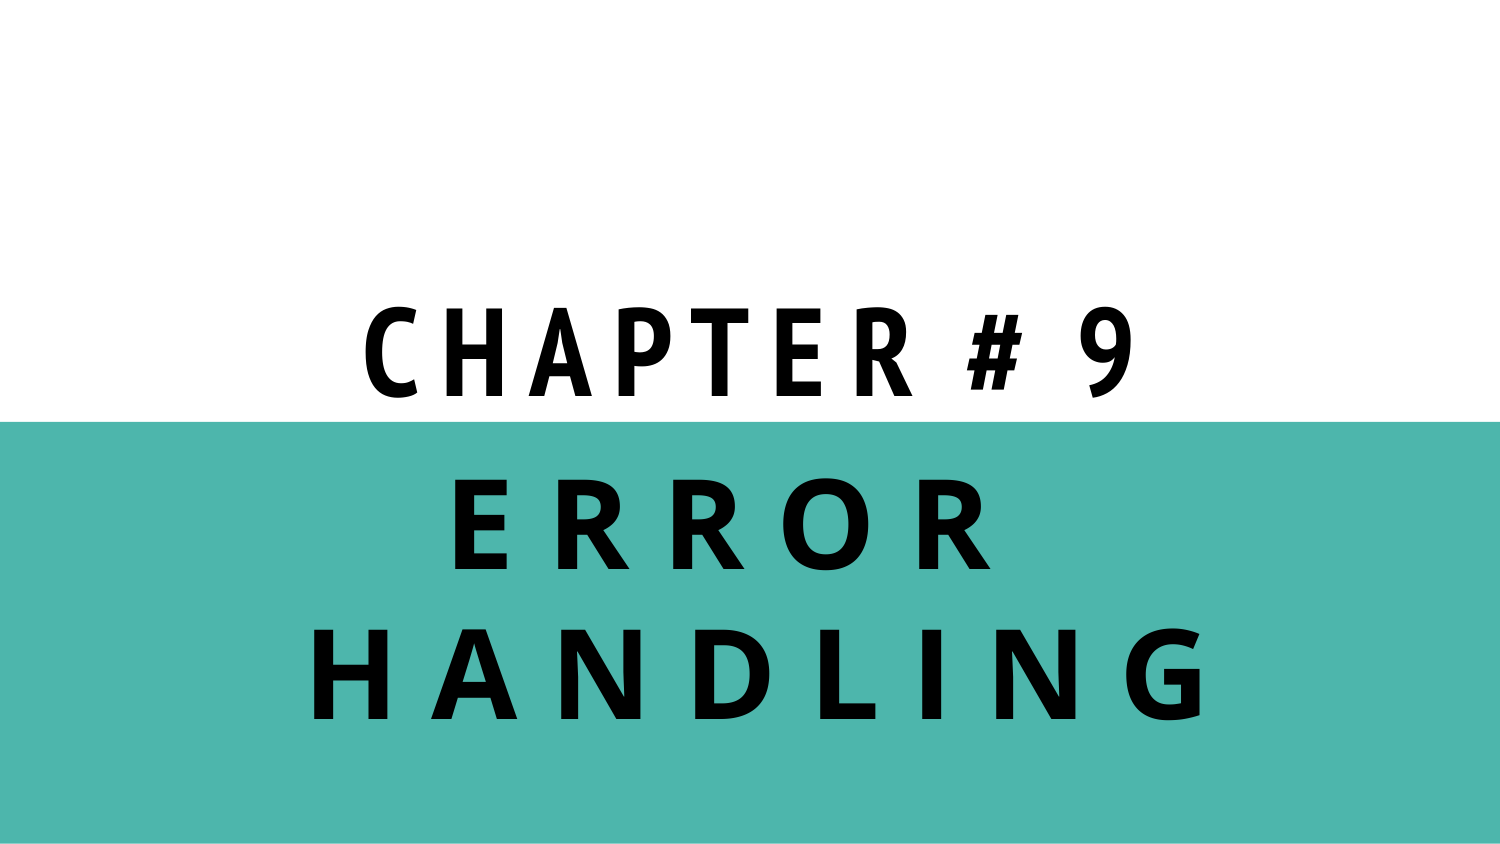

# C H A P T E R  #  9
E R R O R
H A N D L I N G